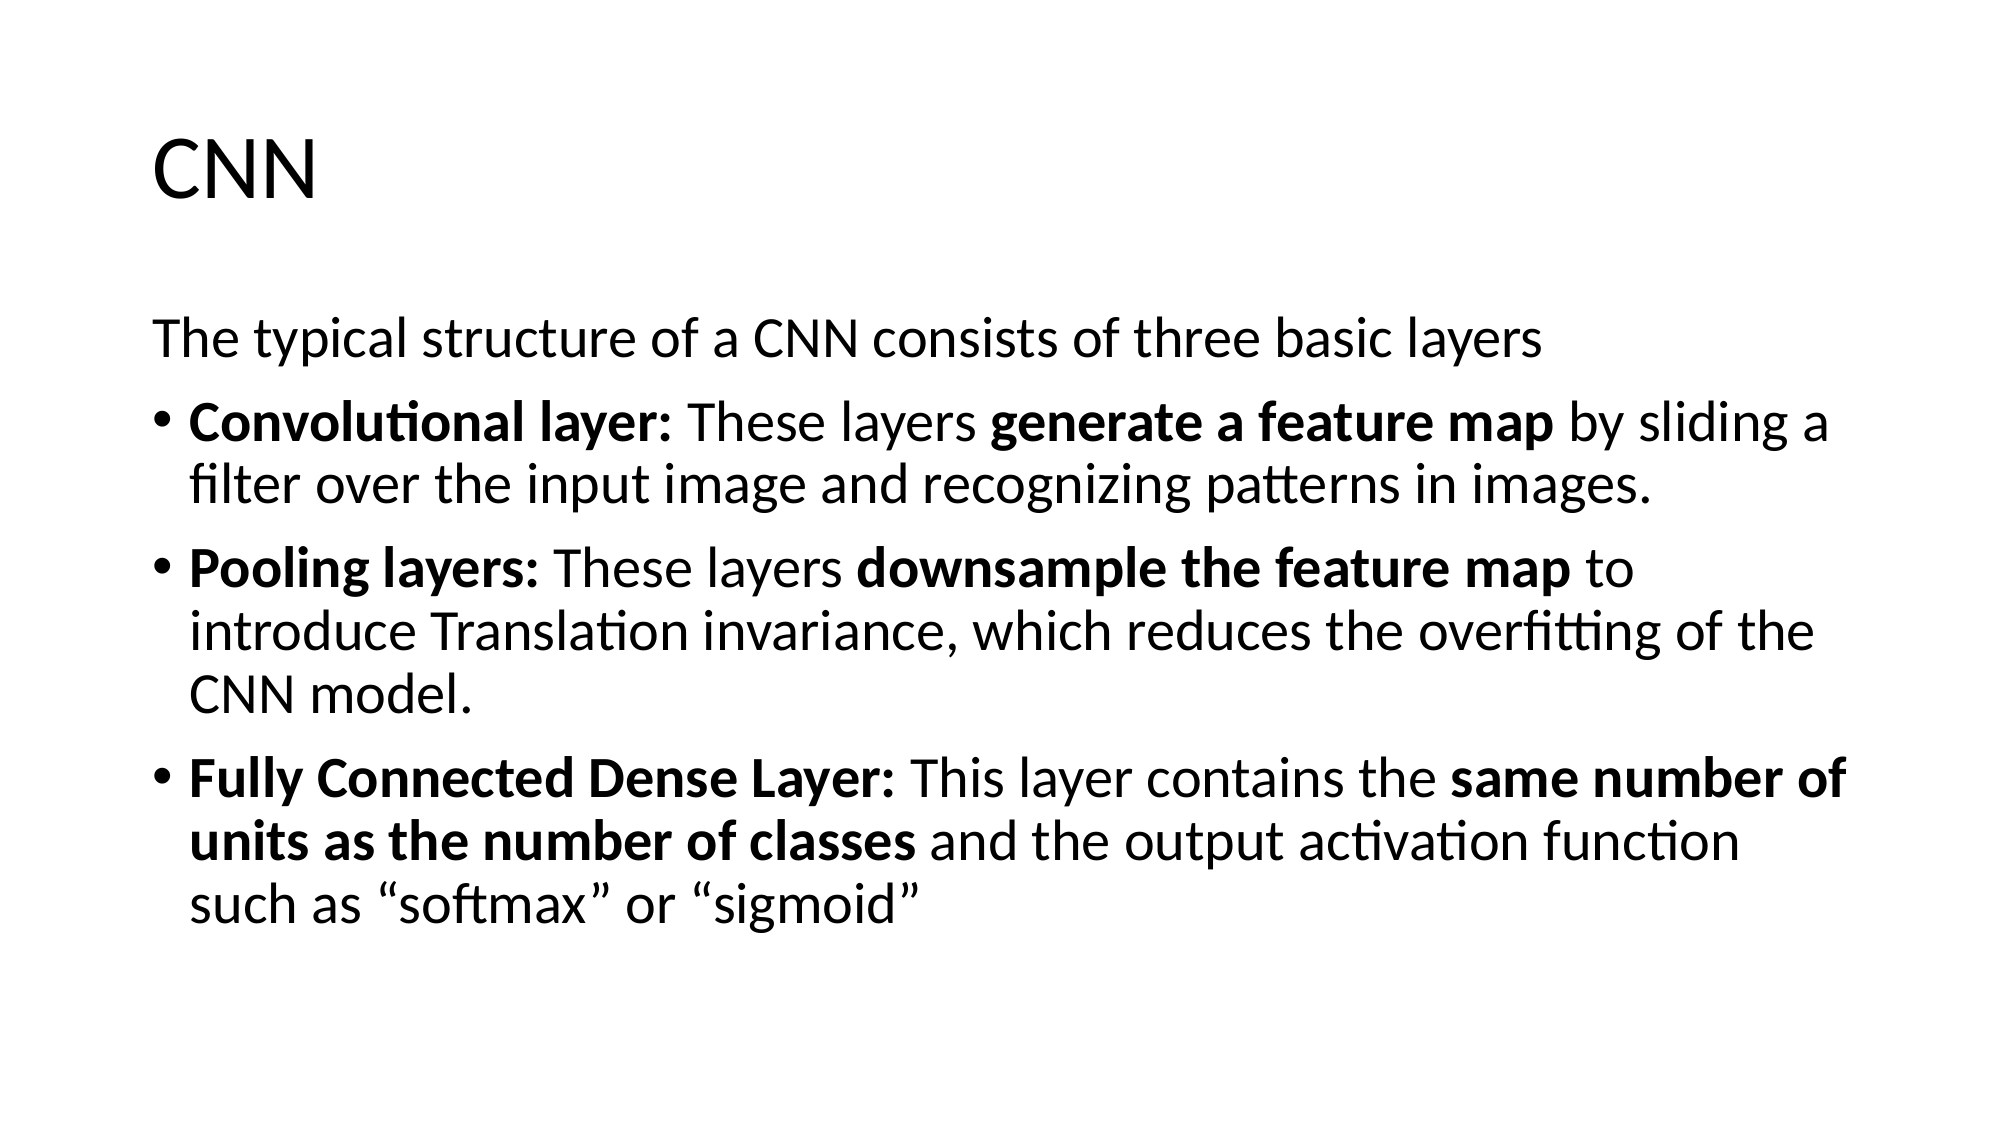

# CNN
The typical structure of a CNN consists of three basic layers
Convolutional layer: These layers generate a feature map by sliding a filter over the input image and recognizing patterns in images.
Pooling layers: These layers downsample the feature map to introduce Translation invariance, which reduces the overfitting of the CNN model.
Fully Connected Dense Layer: This layer contains the same number of units as the number of classes and the output activation function such as “softmax” or “sigmoid”